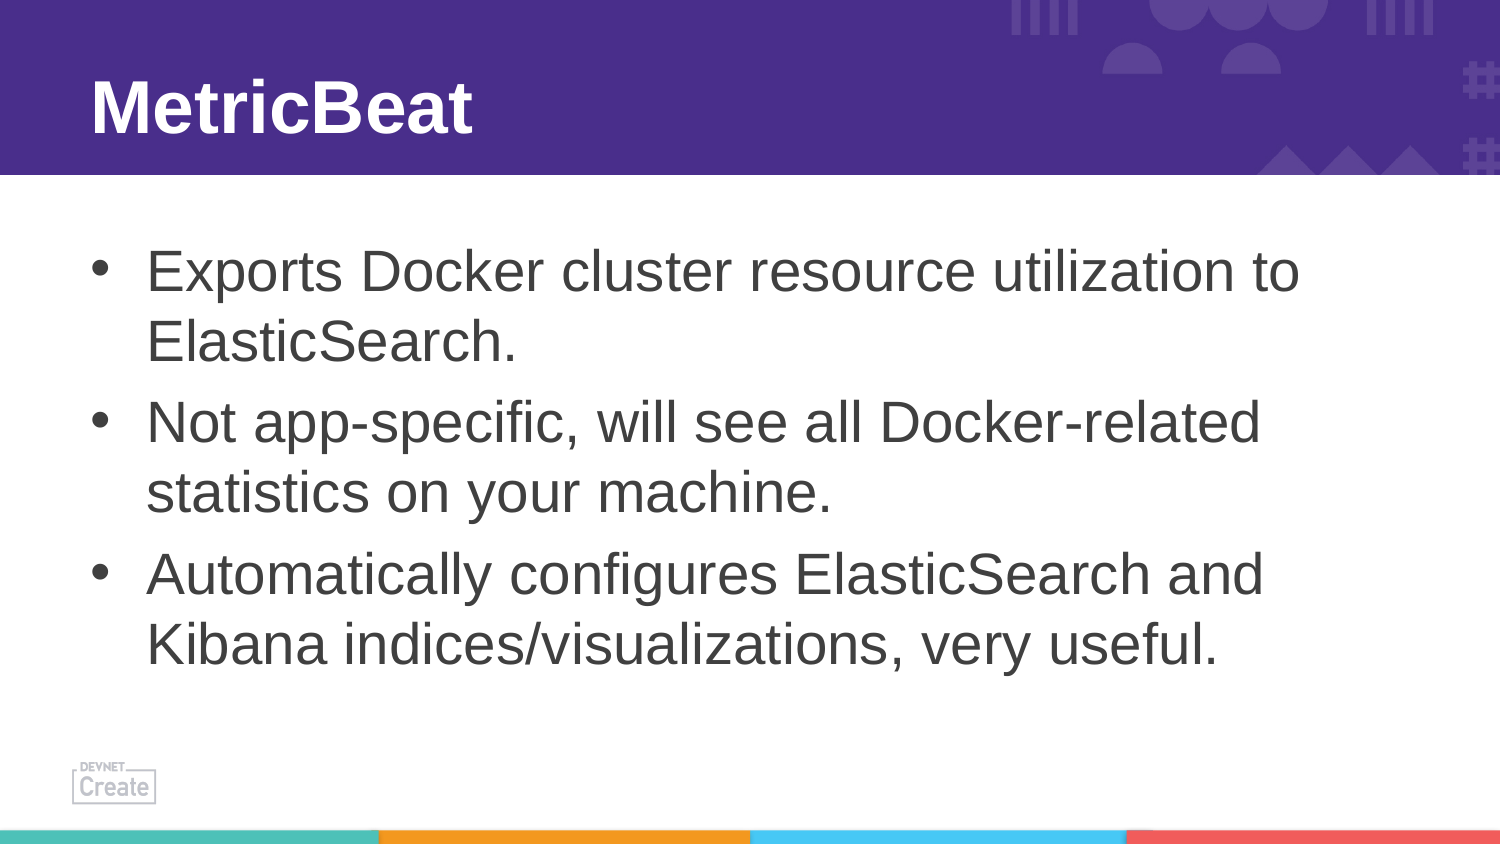

# MetricBeat
Exports Docker cluster resource utilization to ElasticSearch.
Not app-specific, will see all Docker-related statistics on your machine.
Automatically configures ElasticSearch and Kibana indices/visualizations, very useful.